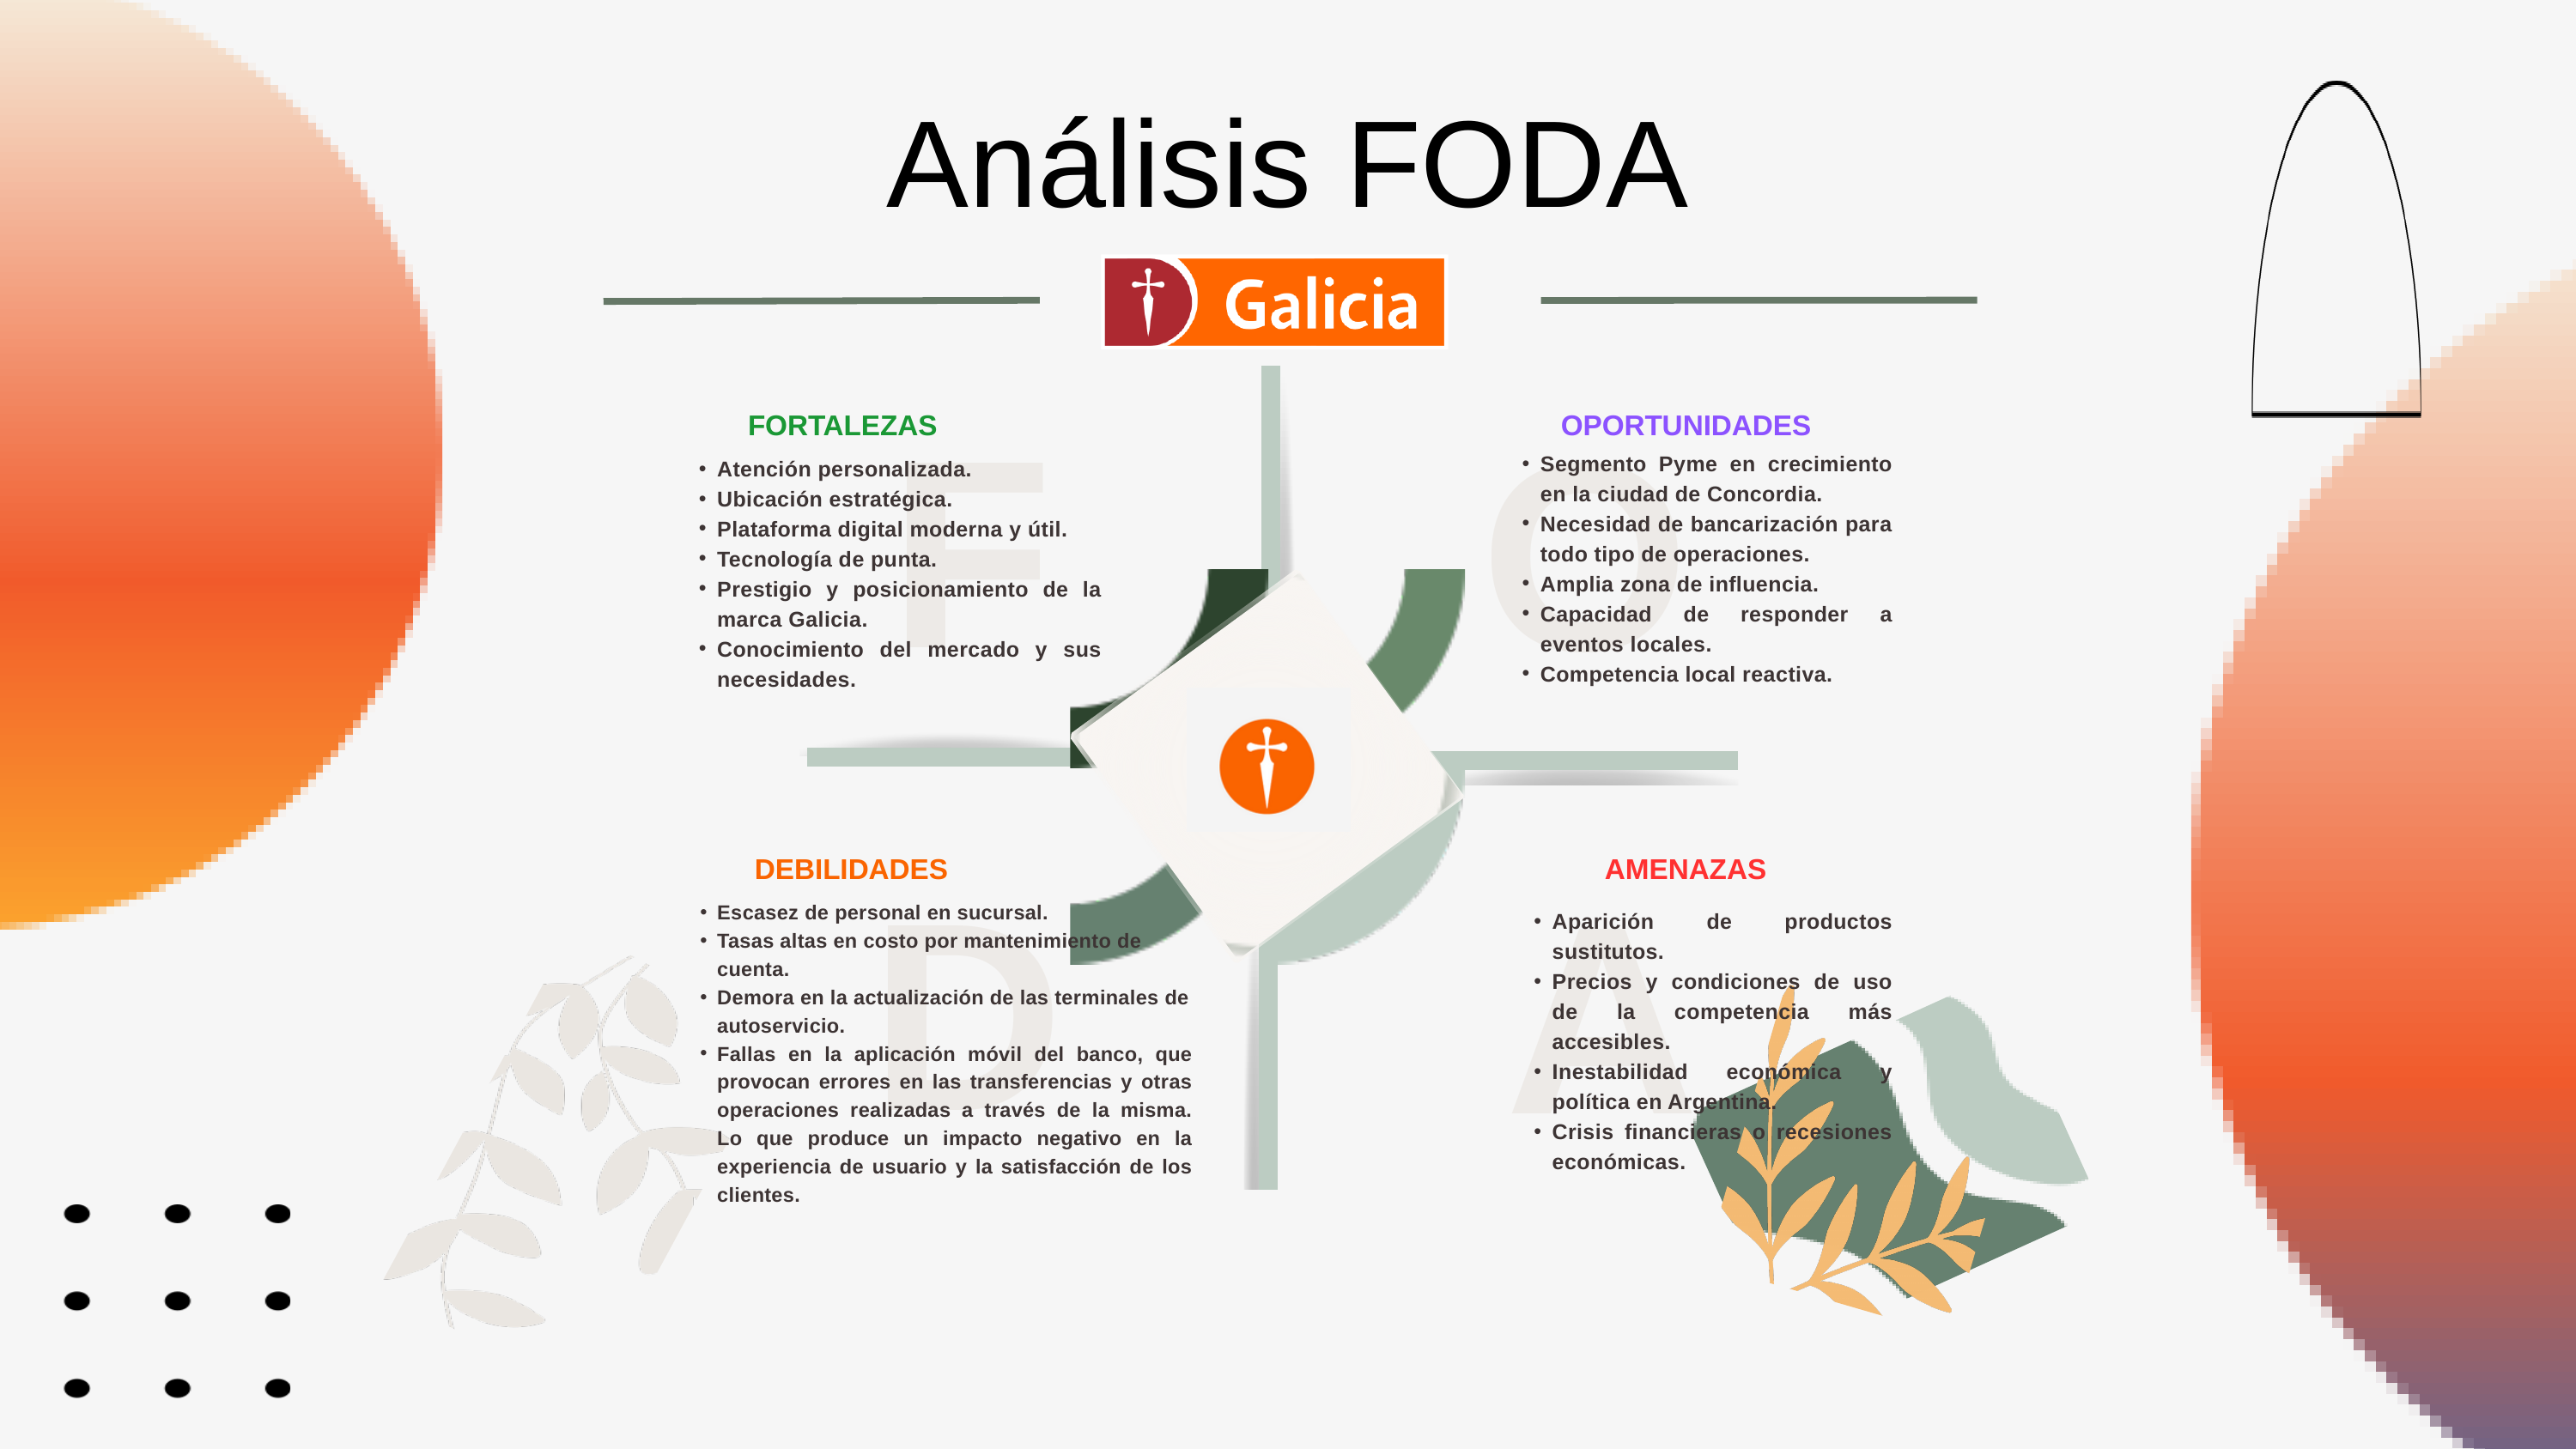

Análisis FODA

F
O

FORTALEZAS
OPORTUNIDADES
Segmento Pyme en crecimiento en la ciudad de Concordia.
Necesidad de bancarización para todo tipo de operaciones.
Amplia zona de influencia.
Capacidad de responder a eventos locales.
Competencia local reactiva.
Atención personalizada.
Ubicación estratégica.
Plataforma digital moderna y útil.
Tecnología de punta.
Prestigio y posicionamiento de la marca Galicia.
Conocimiento del mercado y sus necesidades.

D
A
DEBILIDADES
AMENAZAS

Escasez de personal en sucursal.
Tasas altas en costo por mantenimiento de cuenta.
Demora en la actualización de las terminales de autoservicio.
Fallas en la aplicación móvil del banco, que provocan errores en las transferencias y otras operaciones realizadas a través de la misma. Lo que produce un impacto negativo en la experiencia de usuario y la satisfacción de los clientes.

Aparición de productos sustitutos.
Precios y condiciones de uso de la competencia más accesibles.
Inestabilidad económica y política en Argentina.
Crisis financieras o recesiones económicas.